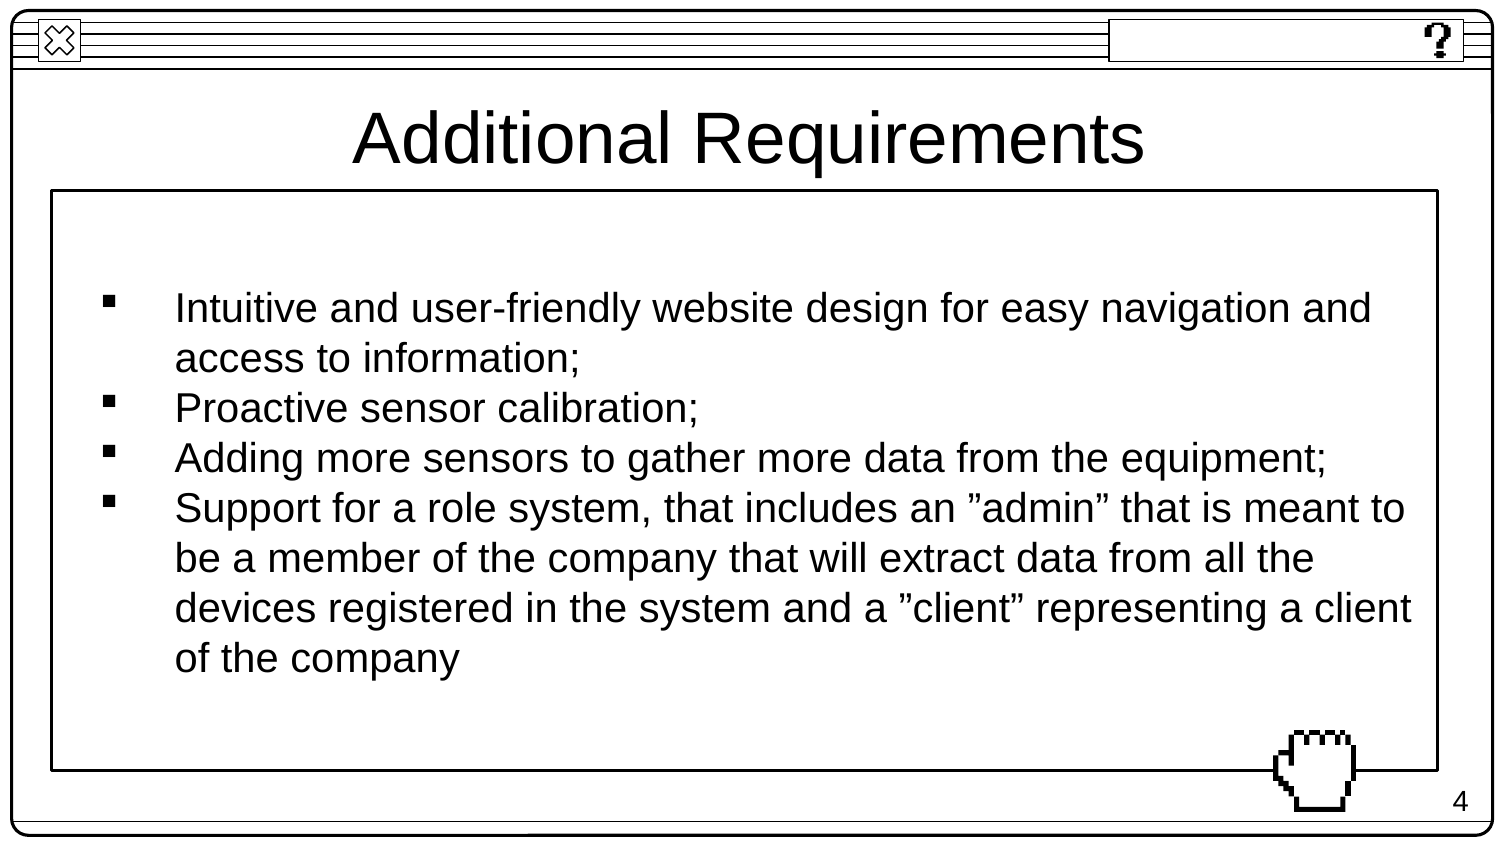

# Additional Requirements

Intuitive and user-friendly website design for easy navigation and access to information;
Proactive sensor calibration;
Adding more sensors to gather more data from the equipment;
Support for a role system, that includes an ”admin” that is meant to be a member of the company that will extract data from all the devices registered in the system and a ”client” representing a client of the company

4